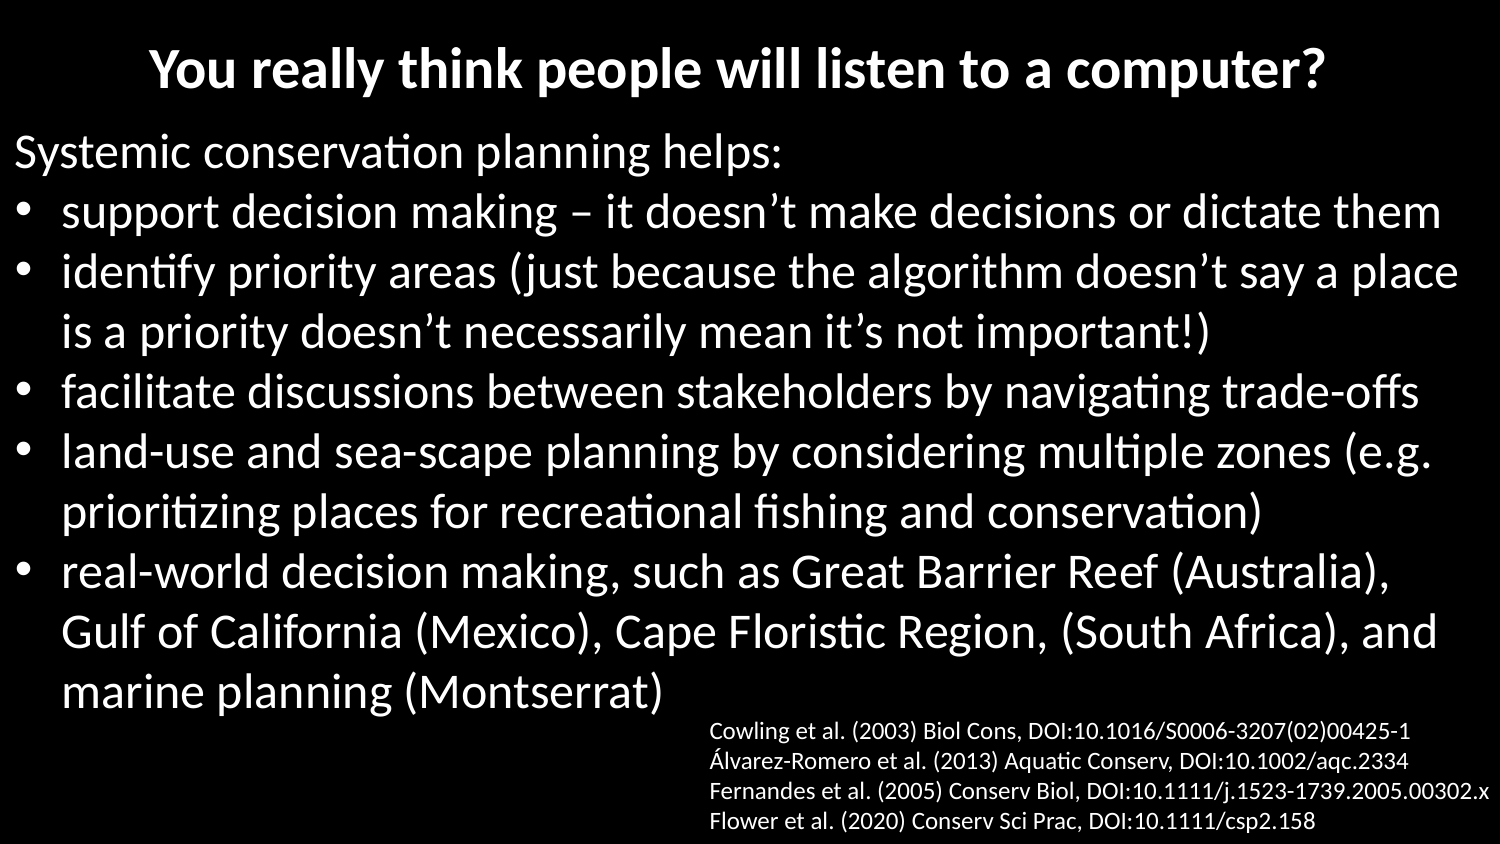

# You really think people will listen to a computer?
Systemic conservation planning helps:
support decision making – it doesn’t make decisions or dictate them
identify priority areas (just because the algorithm doesn’t say a place is a priority doesn’t necessarily mean it’s not important!)
facilitate discussions between stakeholders by navigating trade-offs
land-use and sea-scape planning by considering multiple zones (e.g. prioritizing places for recreational fishing and conservation)
real-world decision making, such as Great Barrier Reef (Australia), Gulf of California (Mexico), Cape Floristic Region, (South Africa), and marine planning (Montserrat)

Cowling et al. (2003) Biol Cons, DOI:10.1016/S0006-3207(02)00425-1
Álvarez-Romero et al. (2013) Aquatic Conserv, DOI:10.1002/aqc.2334
Fernandes et al. (2005) Conserv Biol, DOI:10.1111/j.1523-1739.2005.00302.x
Flower et al. (2020) Conserv Sci Prac, DOI:10.1111/csp2.158